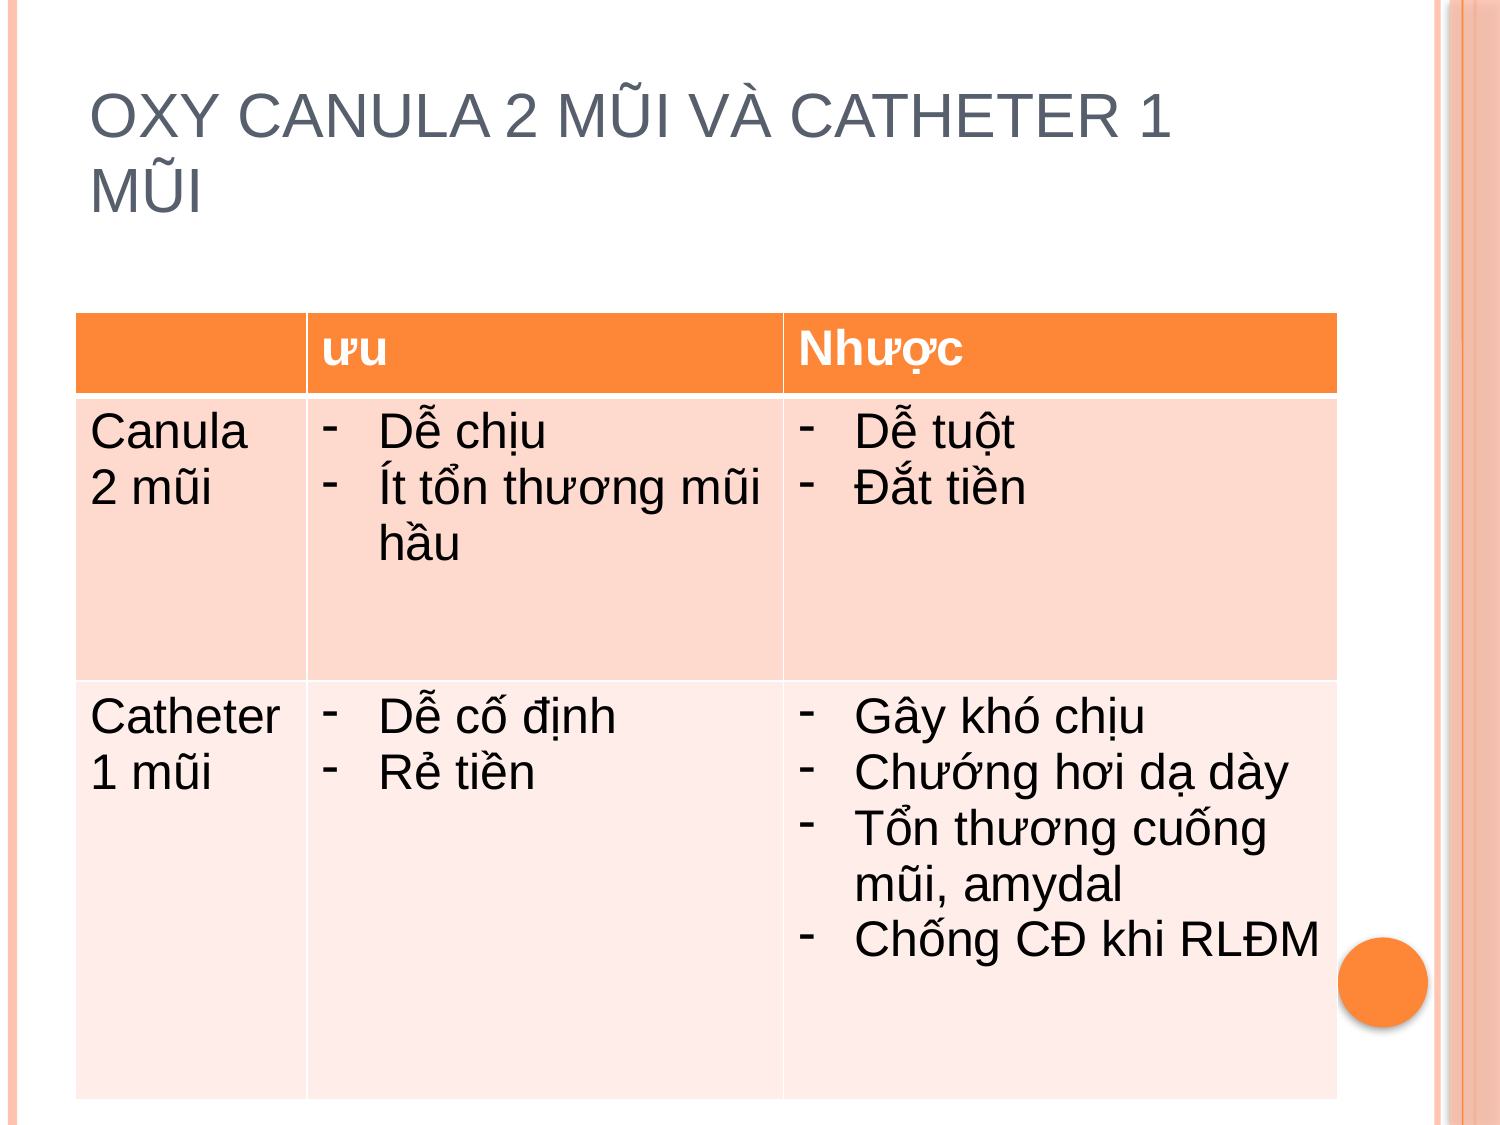

# oxy canula 2 mũi và catheter 1 mũi
|  | ưu | Nhược |
| --- | --- | --- |
| Canula 2 mũi | Dễ chịu Ít tổn thương mũi hầu | Dễ tuột Đắt tiền |
| Catheter 1 mũi | Dễ cố định Rẻ tiền | Gây khó chịu Chướng hơi dạ dày Tổn thương cuống mũi, amydal Chống CĐ khi RLĐM |